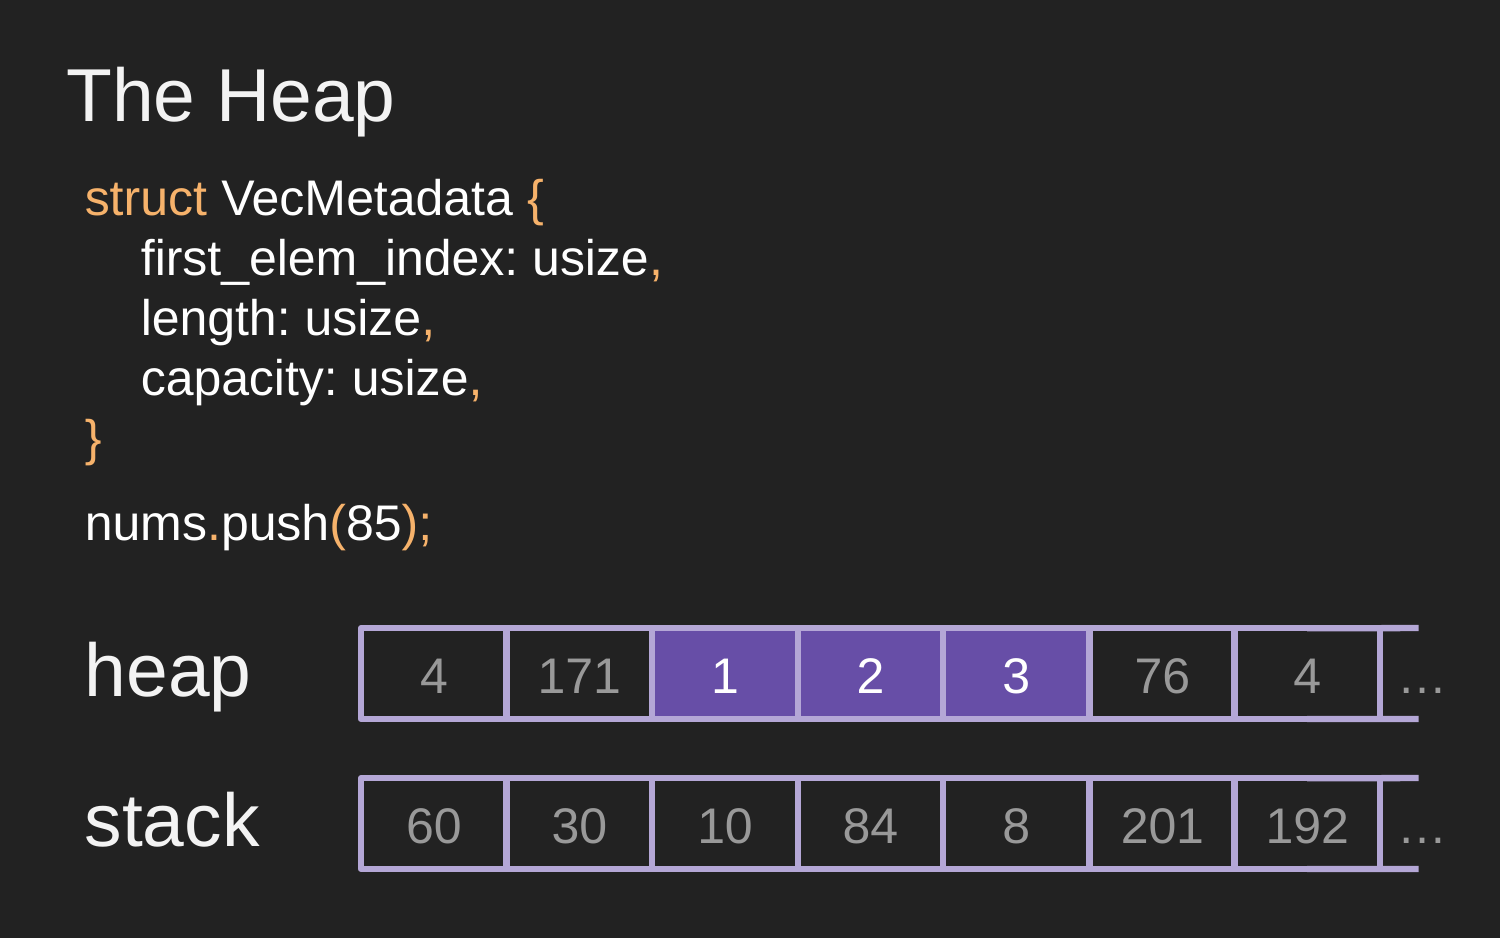

The Heap
struct VecMetadata {
    first_elem_index: usize,
    length: usize,
    capacity: usize,
}
nums.push(85);
heap
4
171
1
2
3
76
4
…
stack
60
30
10
84
8
201
192
…